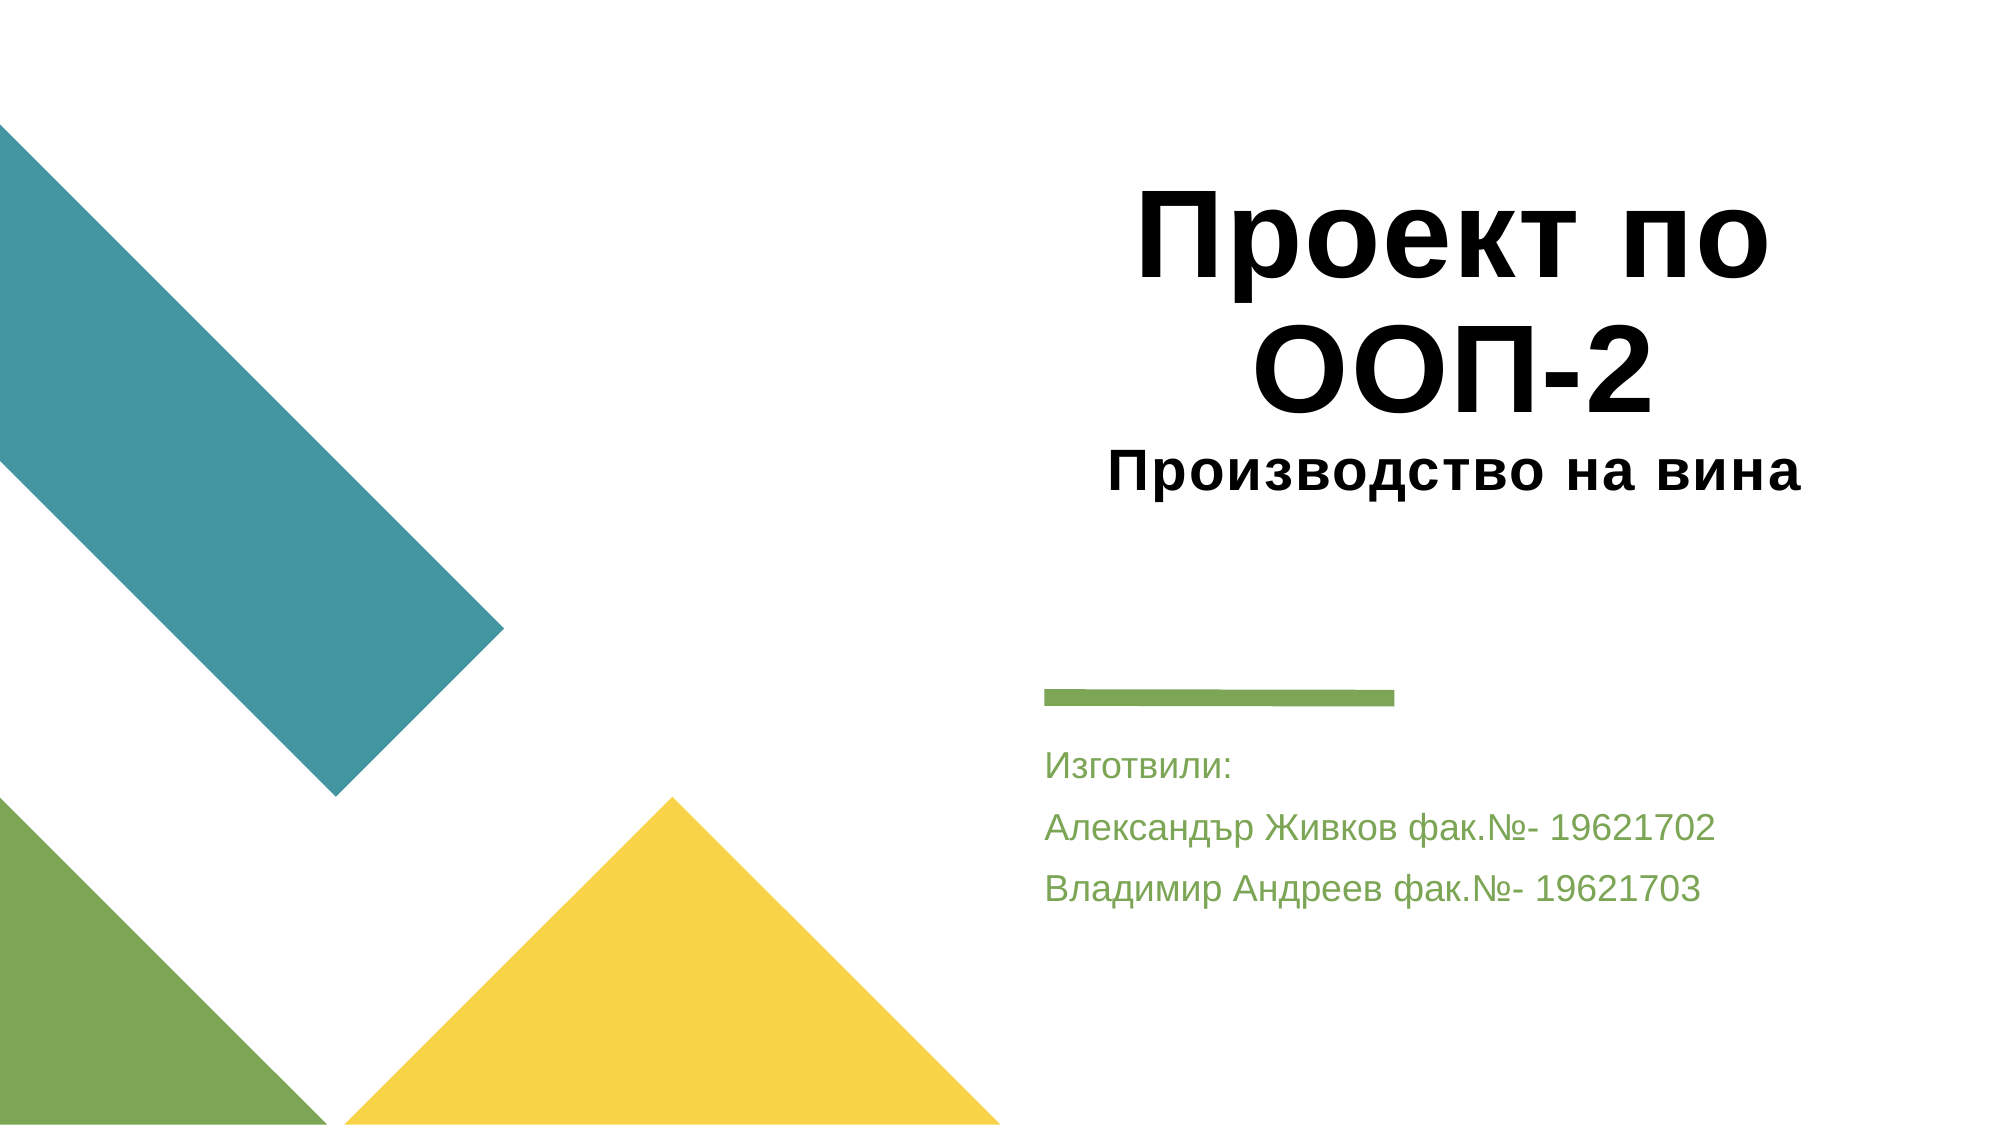

# Проект по ООП-2 Производство на вина
Изготвили:
Александър Живков фак.№- 19621702
Владимир Андреев фак.№- 19621703